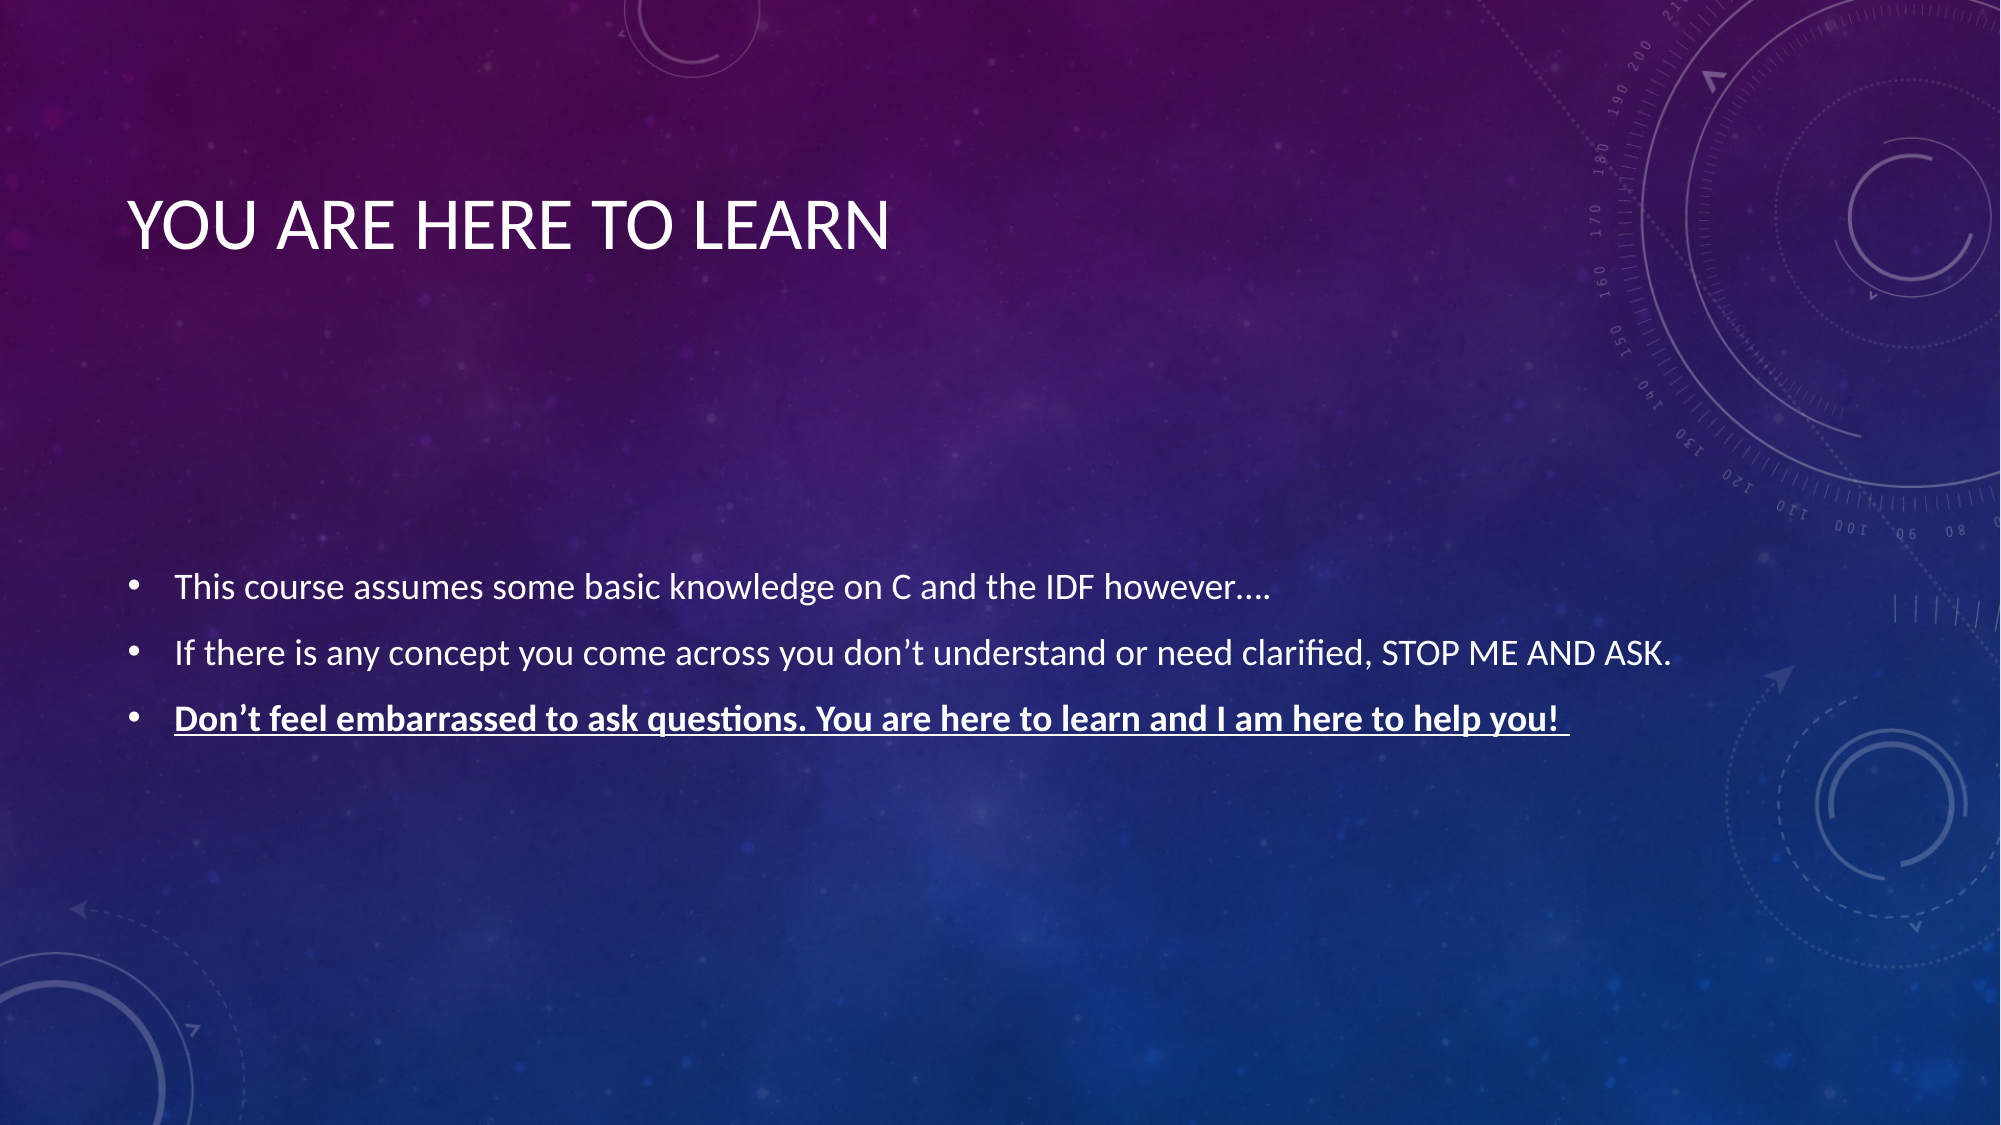

# You are here to learn
This course assumes some basic knowledge on C and the IDF however….
If there is any concept you come across you don’t understand or need clarified, STOP ME AND ASK.
Don’t feel embarrassed to ask questions. You are here to learn and I am here to help you!